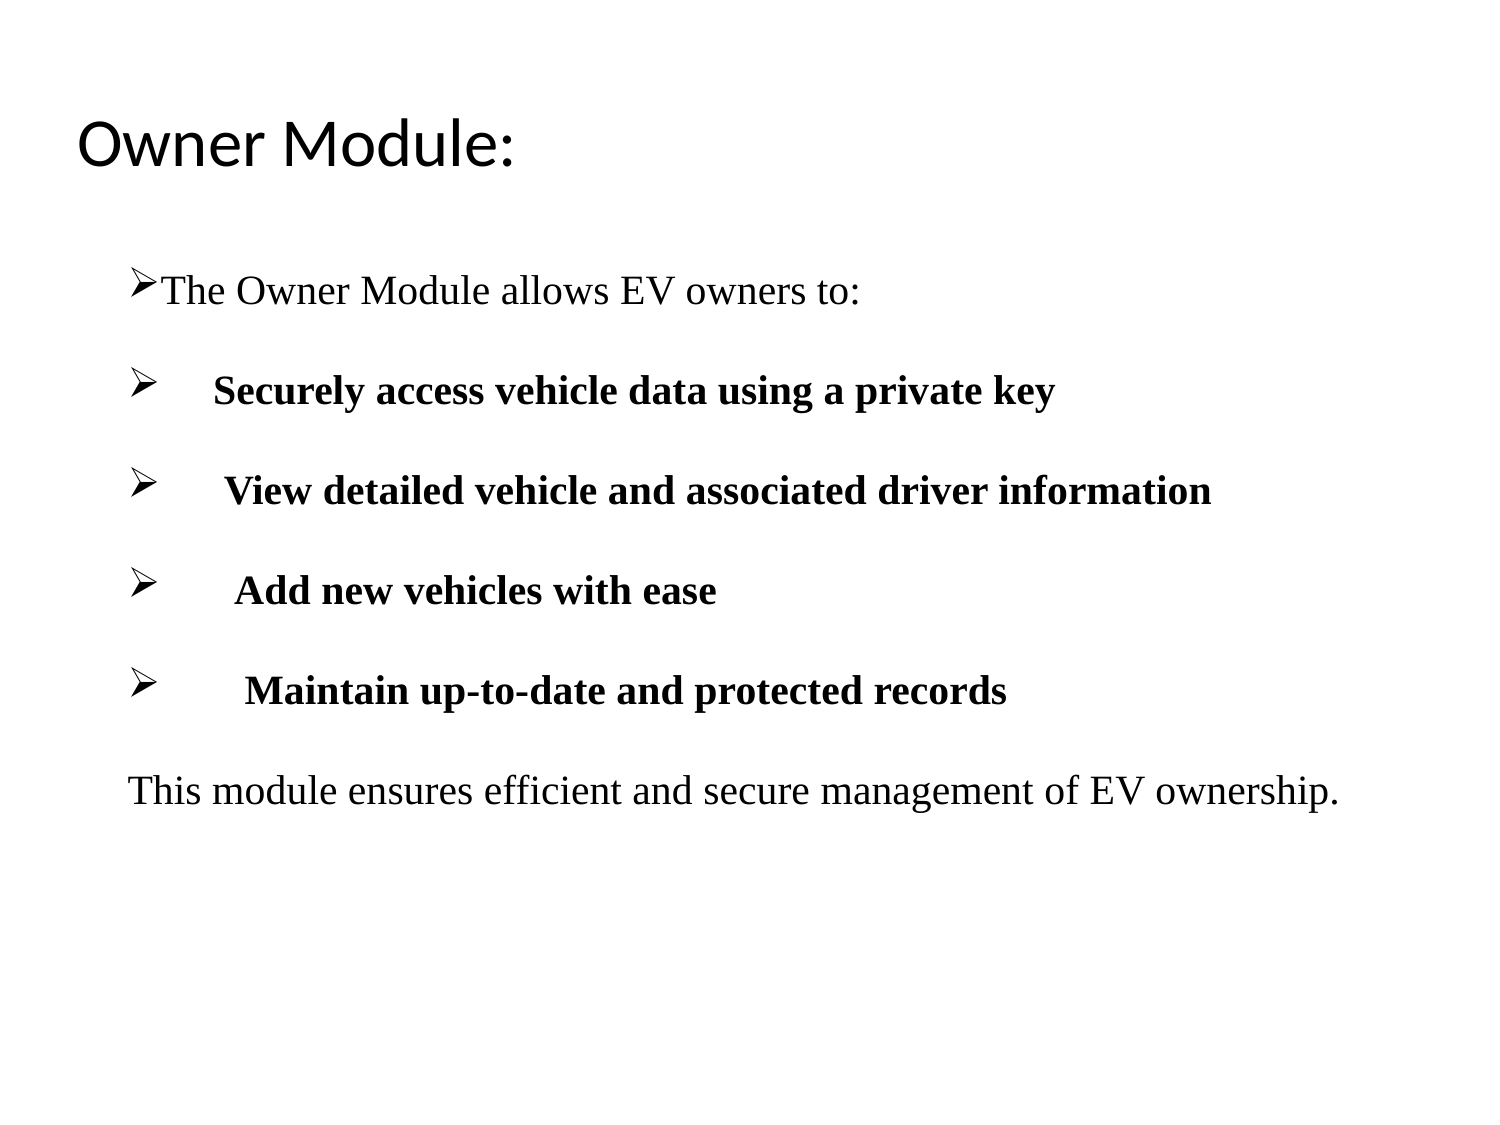

# Owner Module:
The Owner Module allows EV owners to:

     Securely access vehicle data using a private key

      View detailed vehicle and associated driver information

       Add new vehicles with ease

        Maintain up-to-date and protected records

This module ensures efficient and secure management of EV ownership.